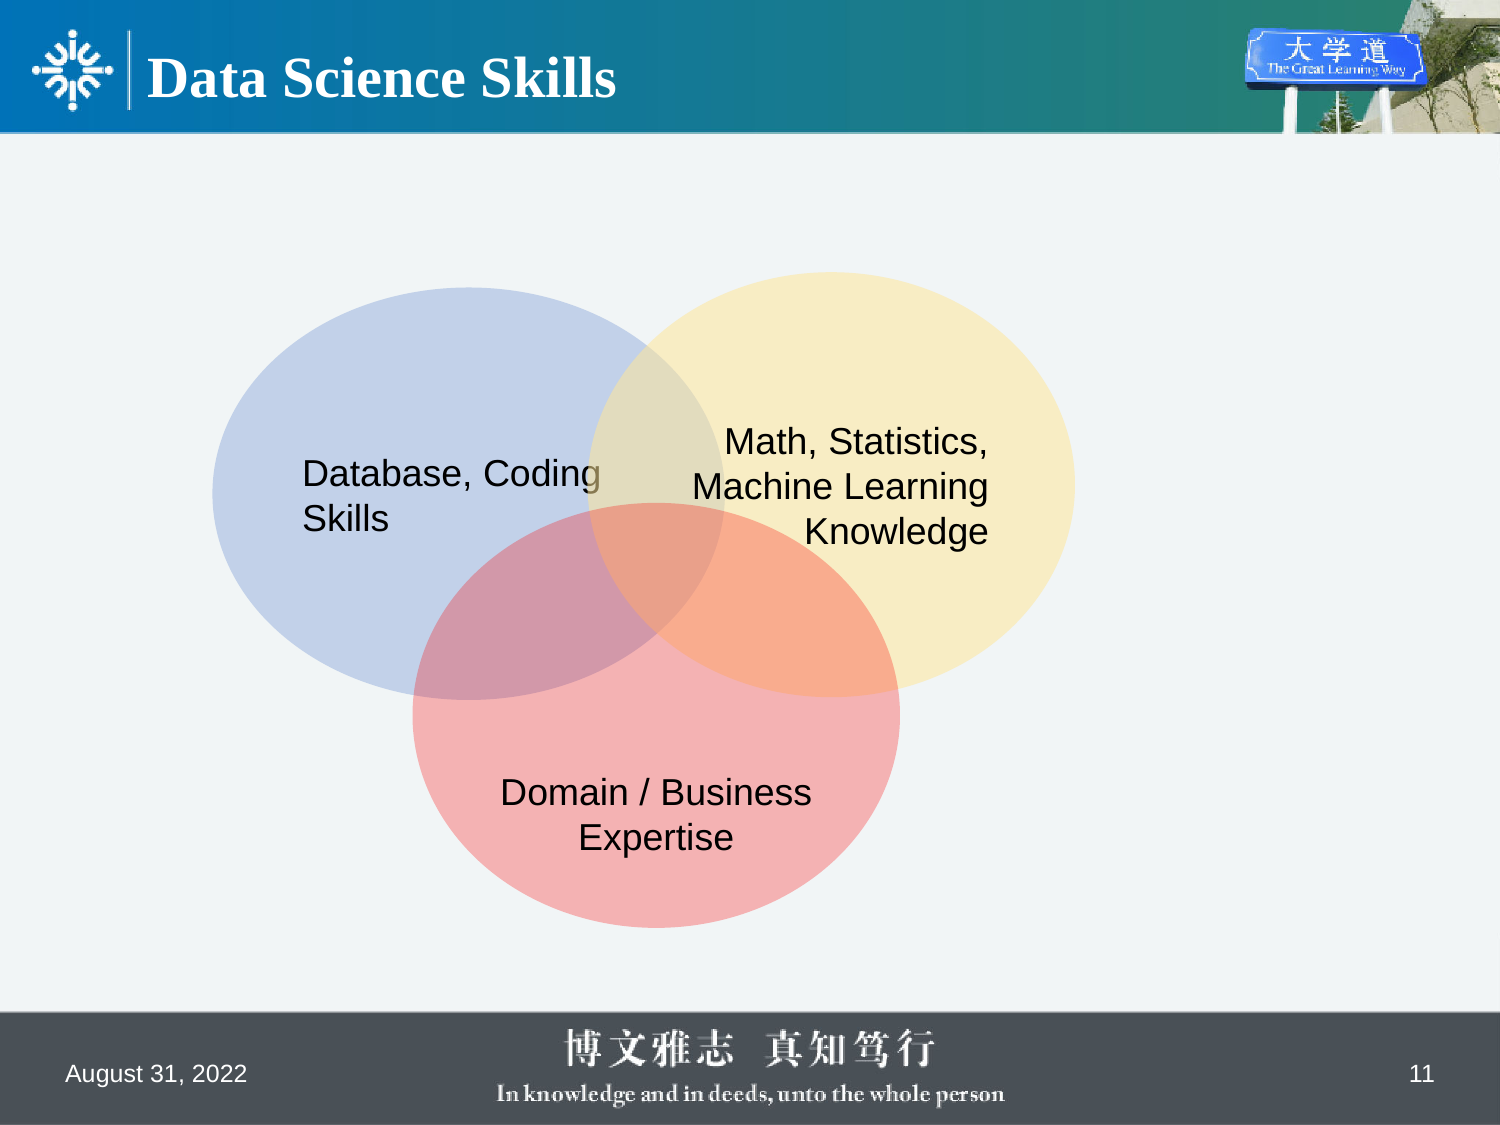

# Data Science Skills
Math, Statistics, Machine Learning Knowledge
Database, Coding Skills
Domain / Business Expertise
11
August 31, 2022